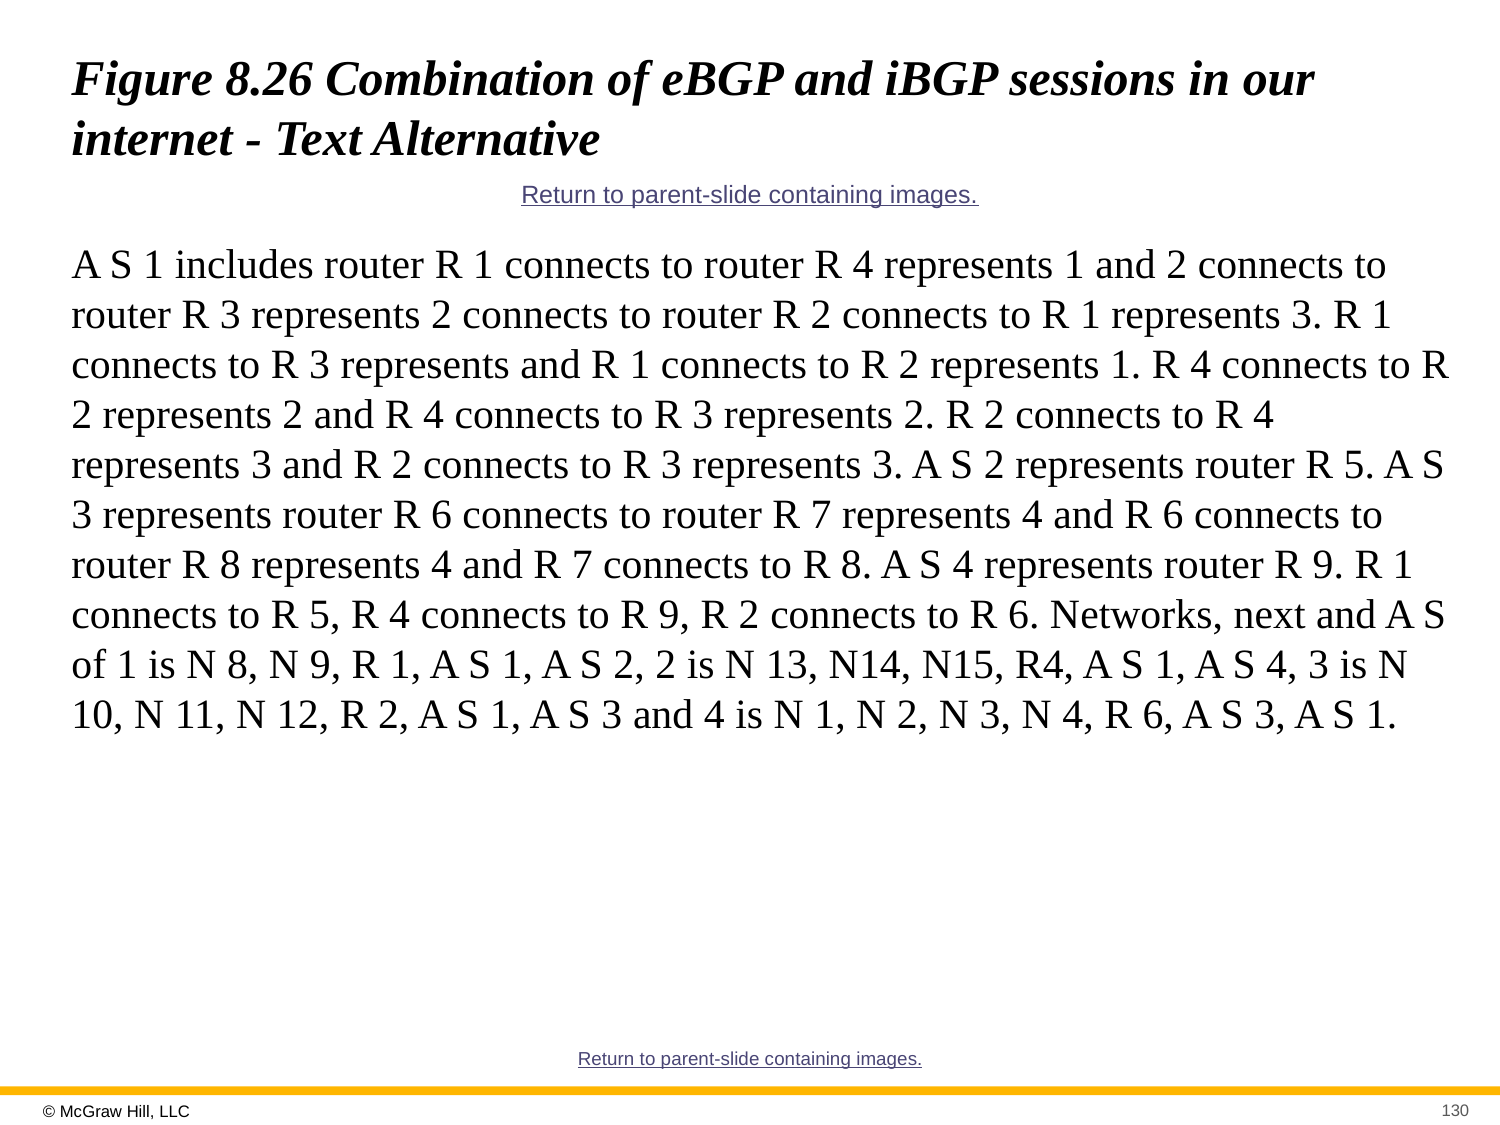

# Figure 8.26 Combination of eBGP and iBGP sessions in our internet - Text Alternative
Return to parent-slide containing images.
A S 1 includes router R 1 connects to router R 4 represents 1 and 2 connects to router R 3 represents 2 connects to router R 2 connects to R 1 represents 3. R 1 connects to R 3 represents and R 1 connects to R 2 represents 1. R 4 connects to R 2 represents 2 and R 4 connects to R 3 represents 2. R 2 connects to R 4 represents 3 and R 2 connects to R 3 represents 3. A S 2 represents router R 5. A S 3 represents router R 6 connects to router R 7 represents 4 and R 6 connects to router R 8 represents 4 and R 7 connects to R 8. A S 4 represents router R 9. R 1 connects to R 5, R 4 connects to R 9, R 2 connects to R 6. Networks, next and A S of 1 is N 8, N 9, R 1, A S 1, A S 2, 2 is N 13, N14, N15, R4, A S 1, A S 4, 3 is N 10, N 11, N 12, R 2, A S 1, A S 3 and 4 is N 1, N 2, N 3, N 4, R 6, A S 3, A S 1.
Return to parent-slide containing images.
130